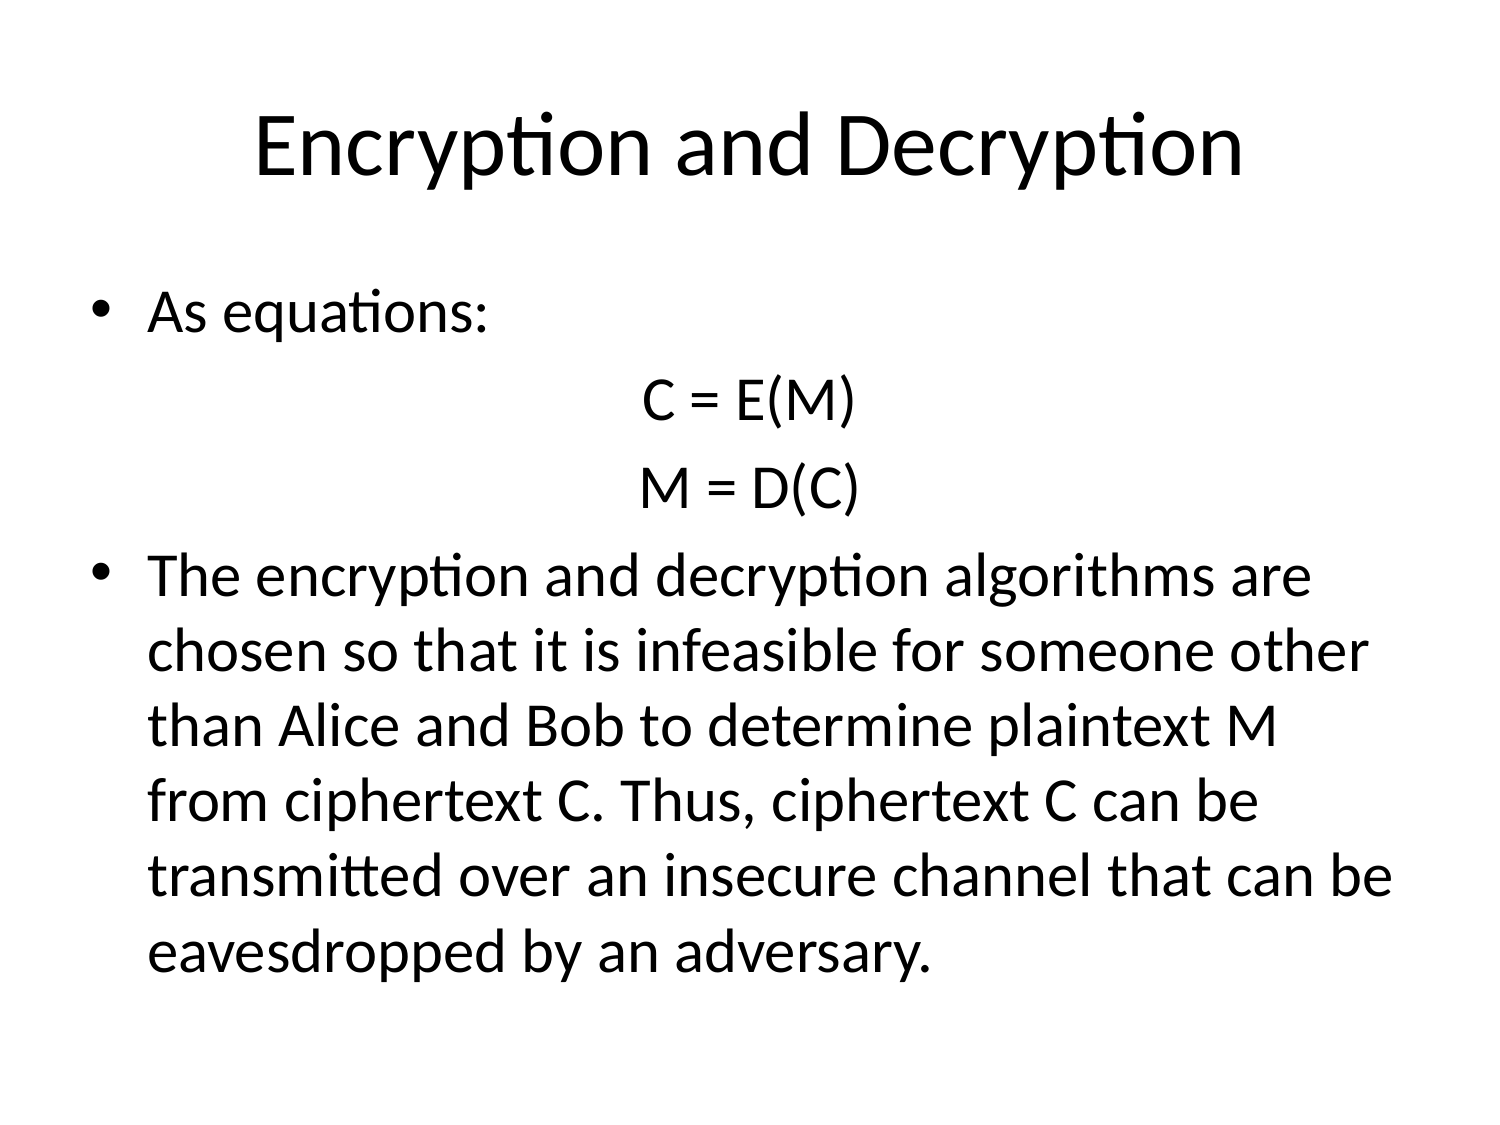

# Encryption and Decryption
As equations:
C = E(M)
M = D(C)
The encryption and decryption algorithms are chosen so that it is infeasible for someone other than Alice and Bob to determine plaintext M from ciphertext C. Thus, ciphertext C can be transmitted over an insecure channel that can be eavesdropped by an adversary.
62